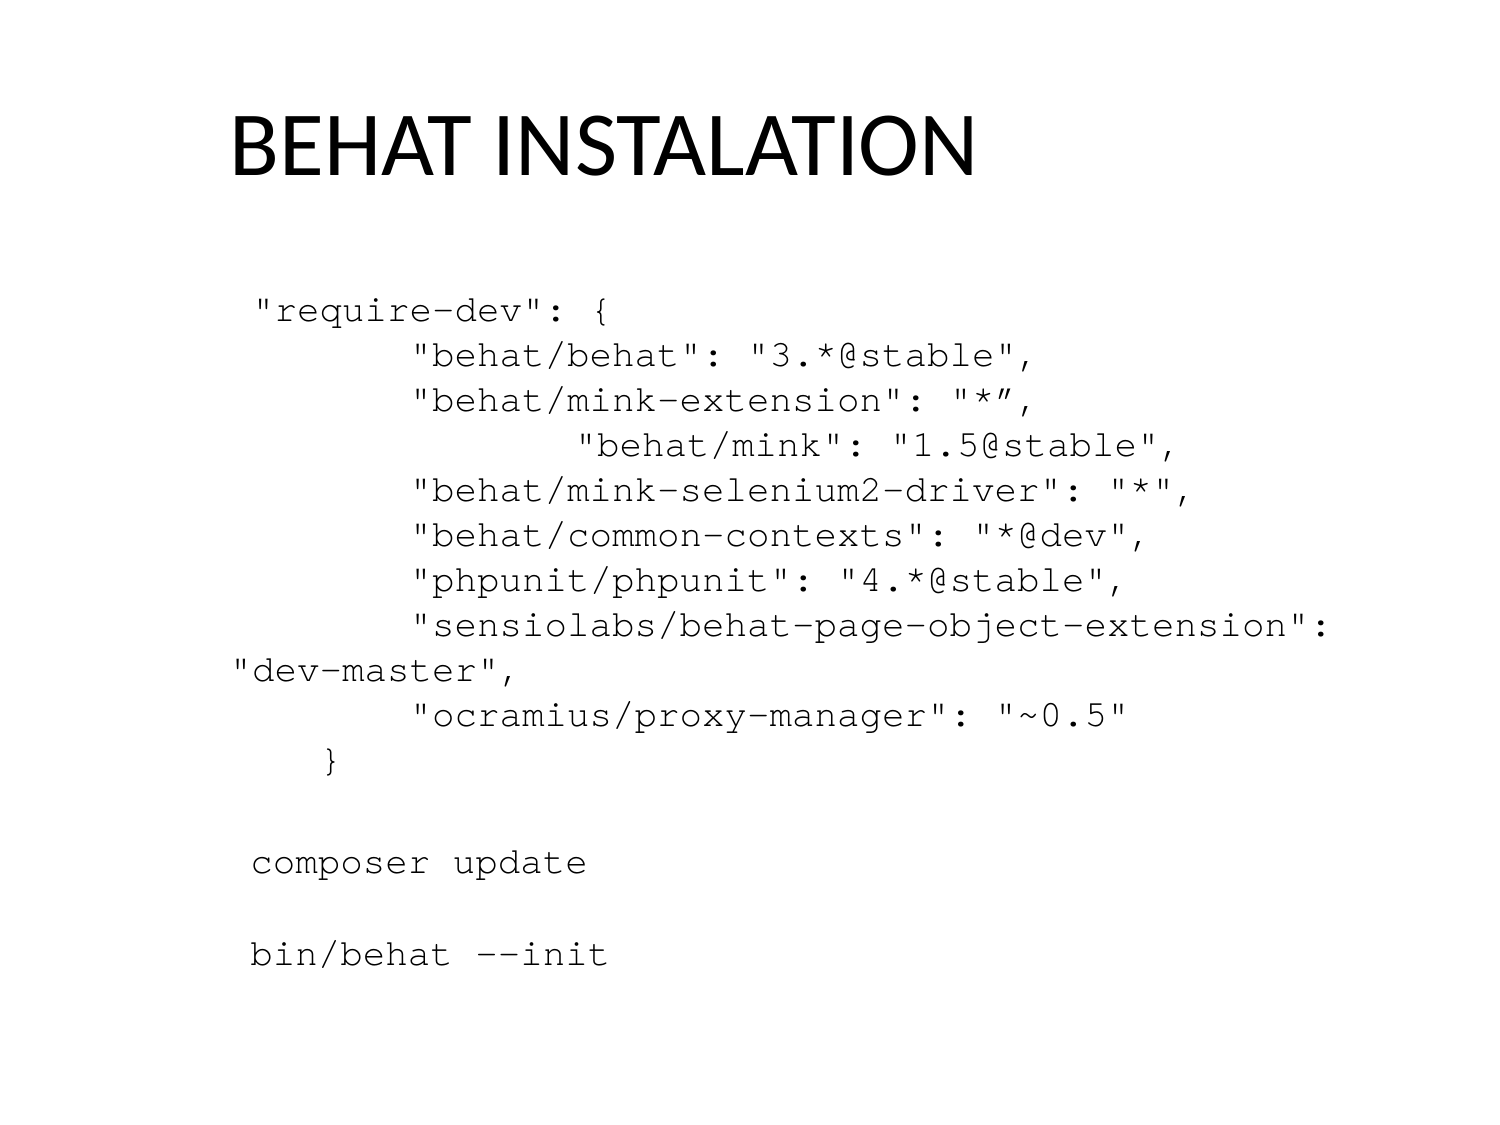

# BEHAT INSTALATION
 "require-dev": {
        "behat/behat": "3.*@stable",
        "behat/mink-extension": "*”,
		  "behat/mink": "1.5@stable",
        "behat/mink-selenium2-driver": "*",
        "behat/common-contexts": "*@dev",
        "phpunit/phpunit": "4.*@stable",
        "sensiolabs/behat-page-object-extension": "dev-master",
        "ocramius/proxy-manager": "~0.5"
    }
composer update
bin/behat --init